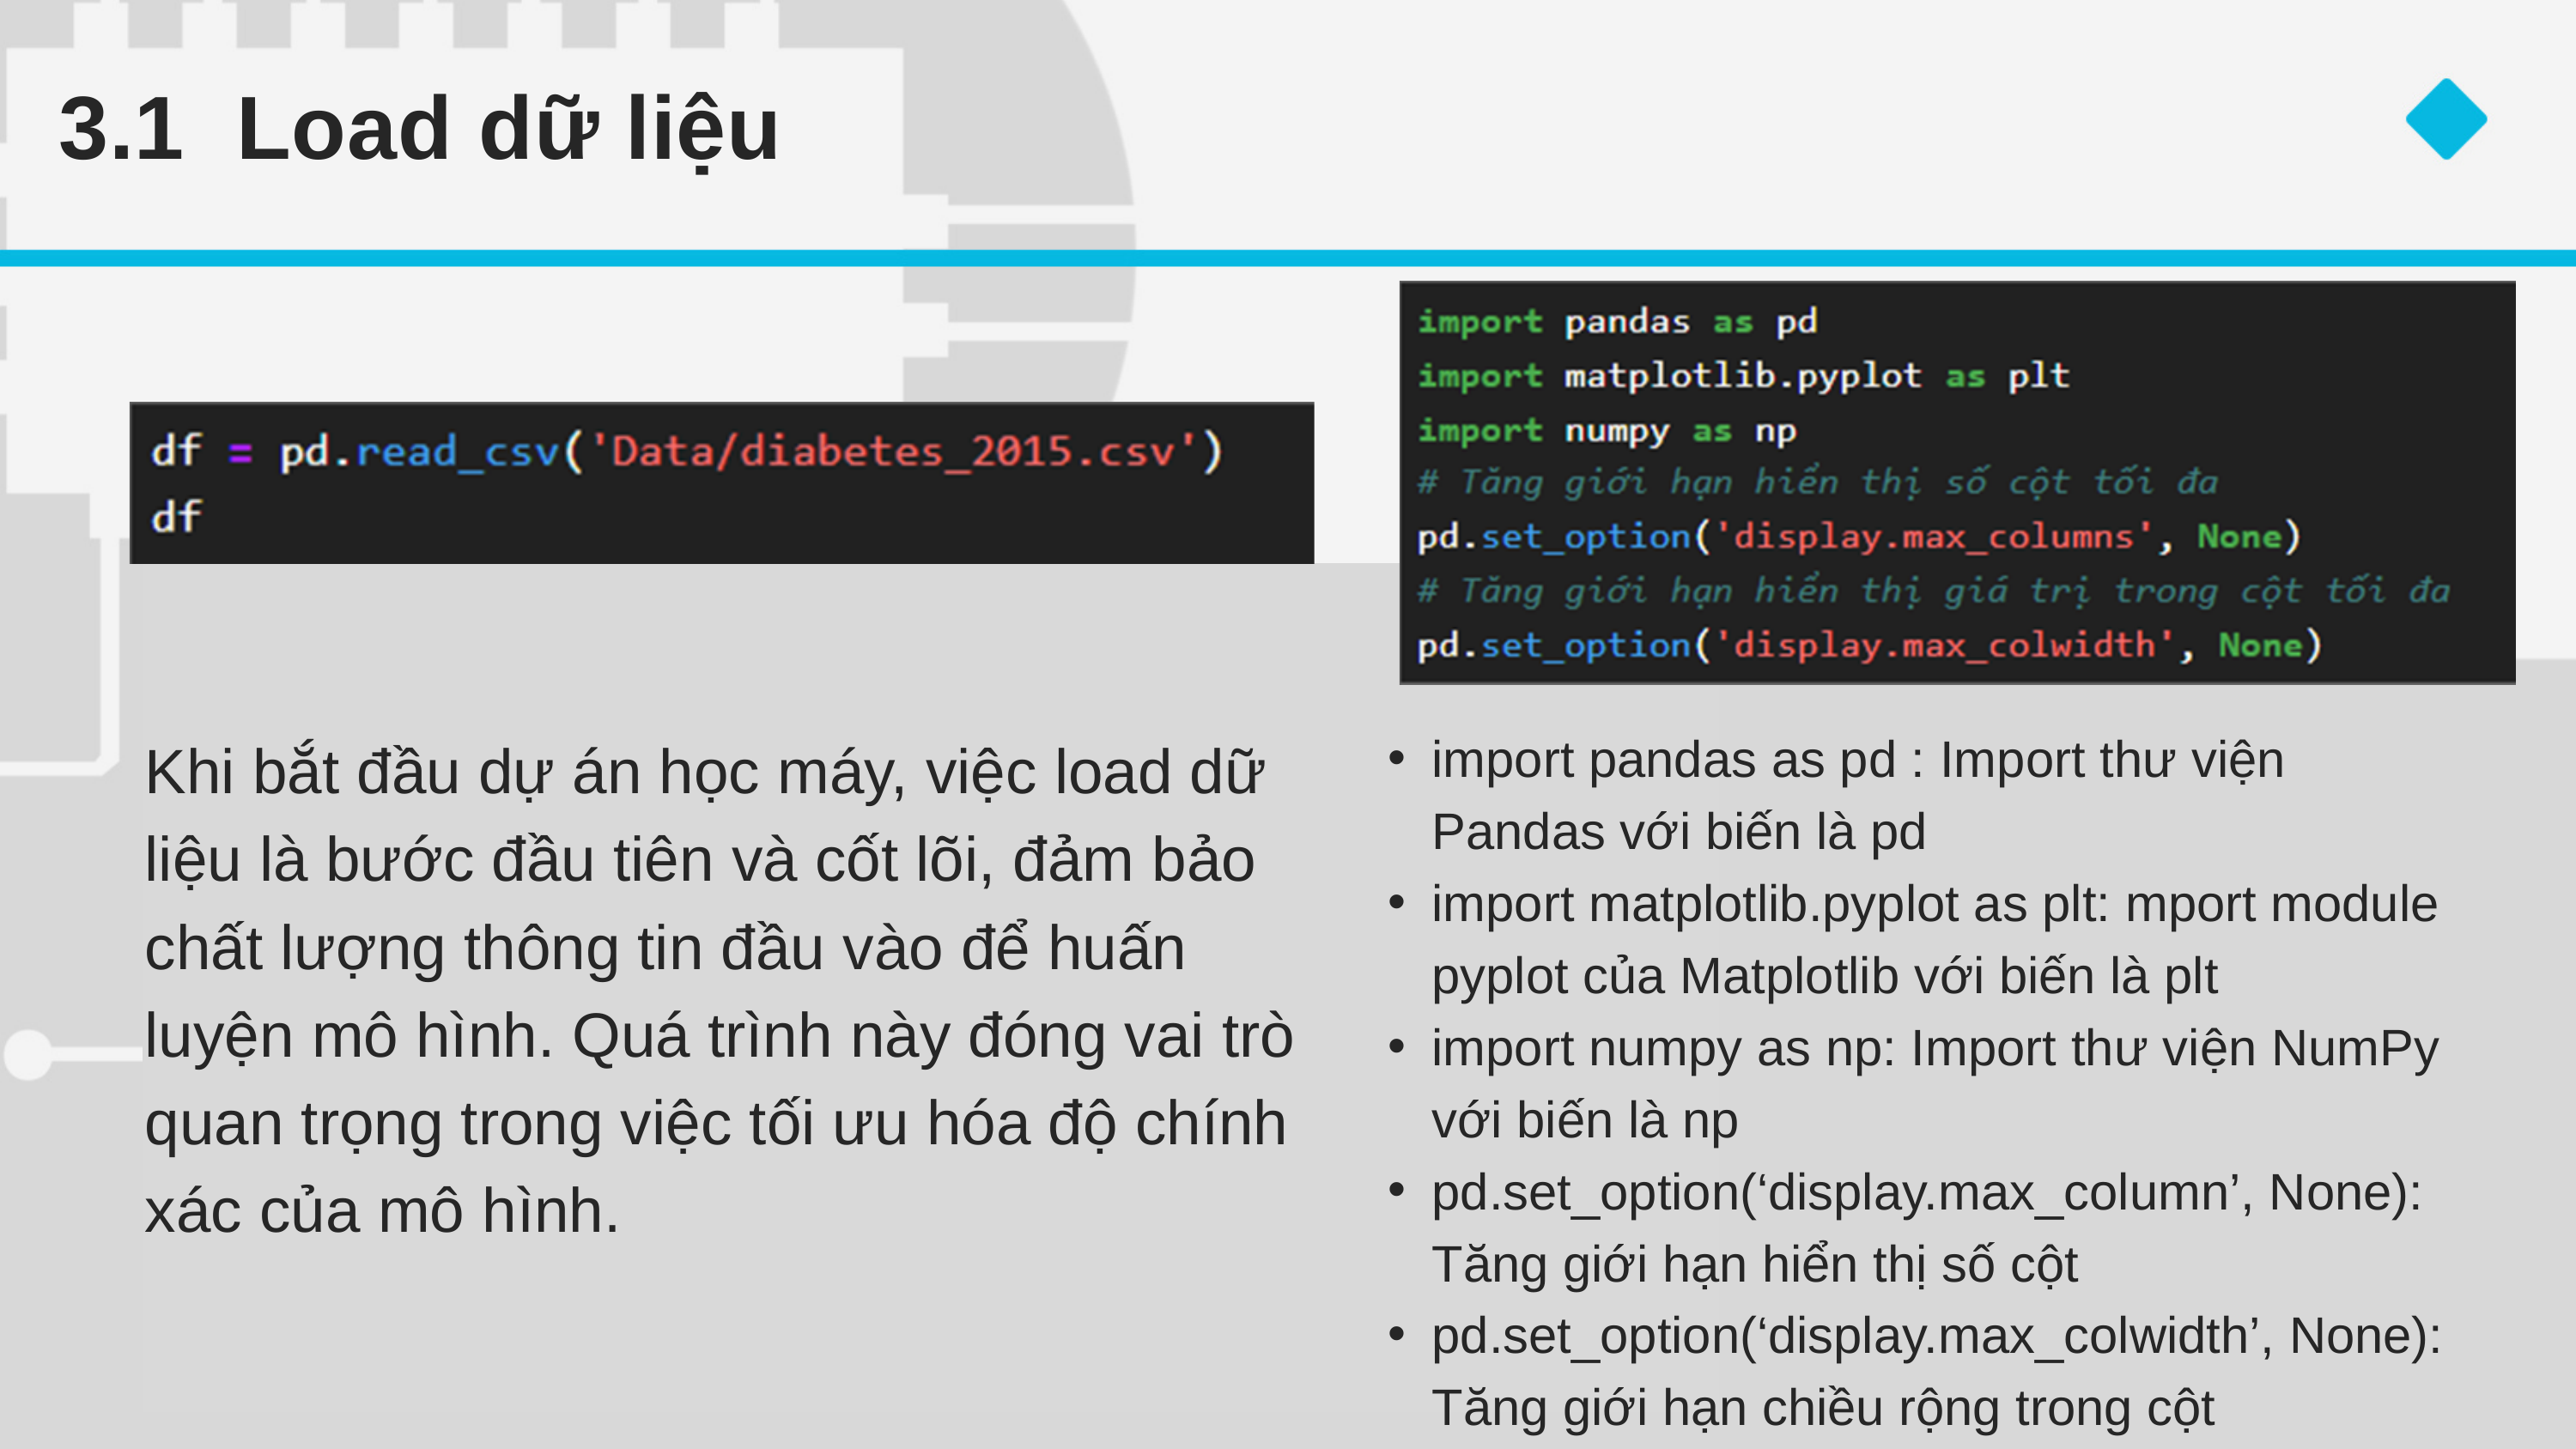

3.1  Load dữ liệu

import pandas as pd : Import thư viện Pandas với biến là pd
import matplotlib.pyplot as plt: mport module pyplot của Matplotlib với biến là plt
import numpy as np: Import thư viện NumPy với biến là np
pd.set_option(‘display.max_column’, None): Tăng giới hạn hiển thị số cột
pd.set_option(‘display.max_colwidth’, None): Tăng giới hạn chiều rộng trong cột
Khi bắt đầu dự án học máy, việc load dữ liệu là bước đầu tiên và cốt lõi, đảm bảo chất lượng thông tin đầu vào để huấn luyện mô hình. Quá trình này đóng vai trò quan trọng trong việc tối ưu hóa độ chính xác của mô hình.